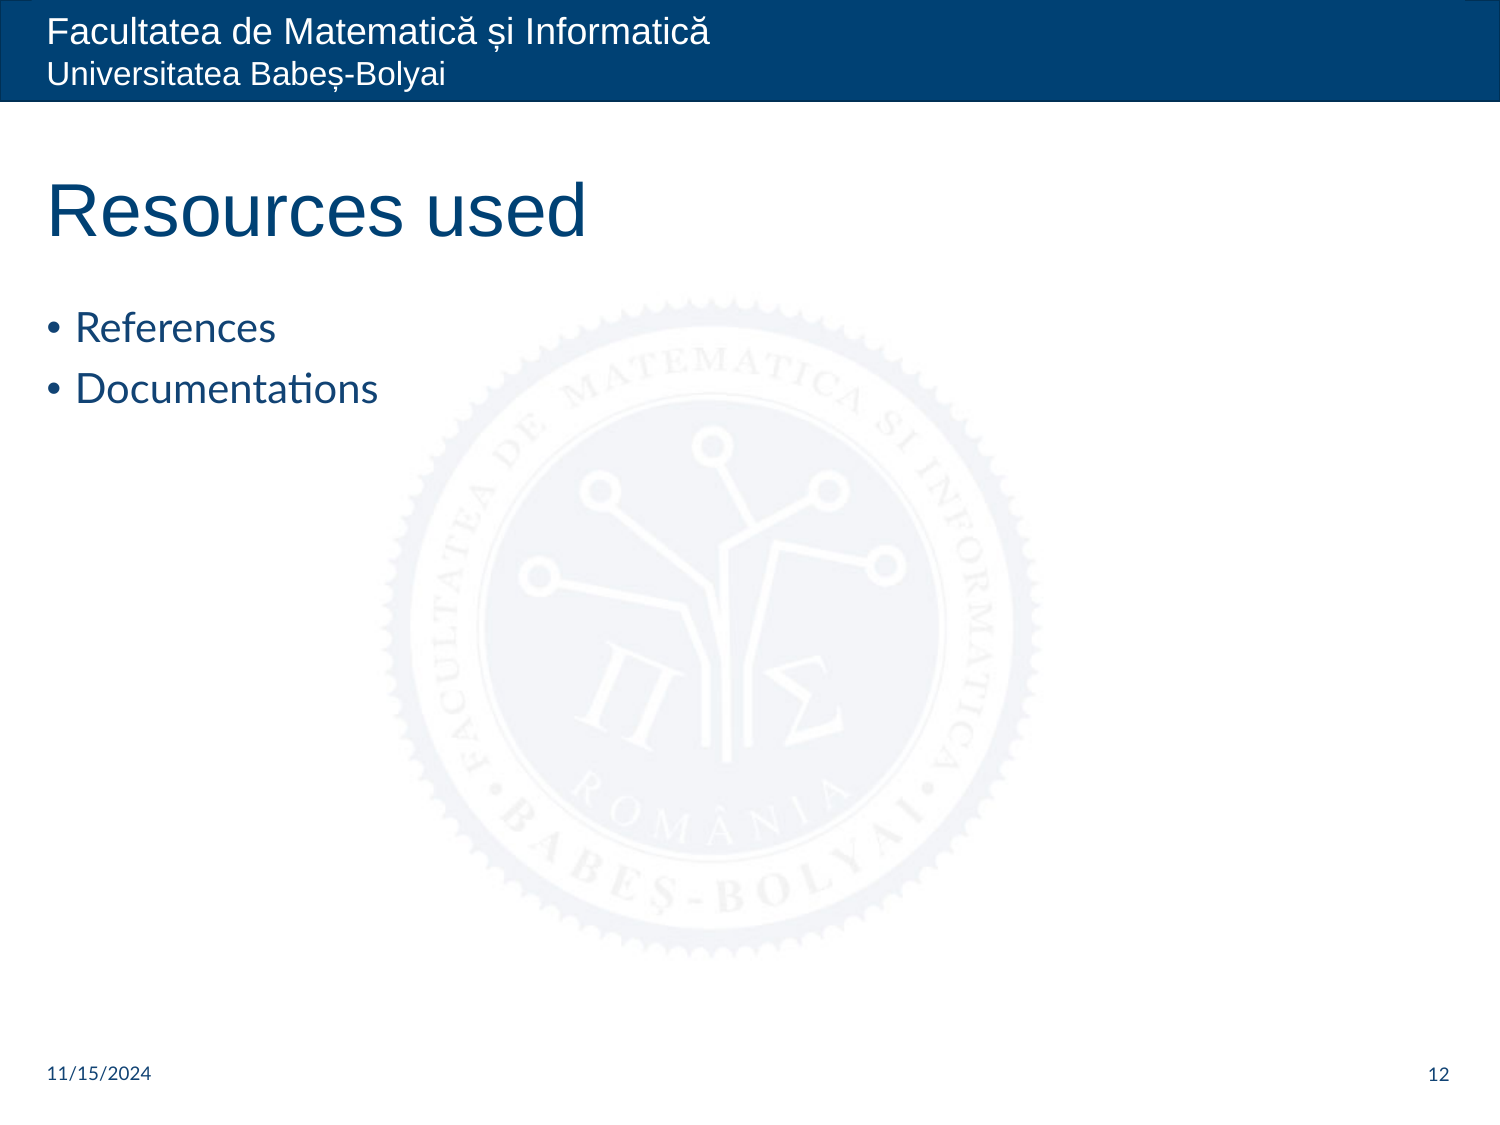

# Resources used
References
Documentations

11/15/2024
12